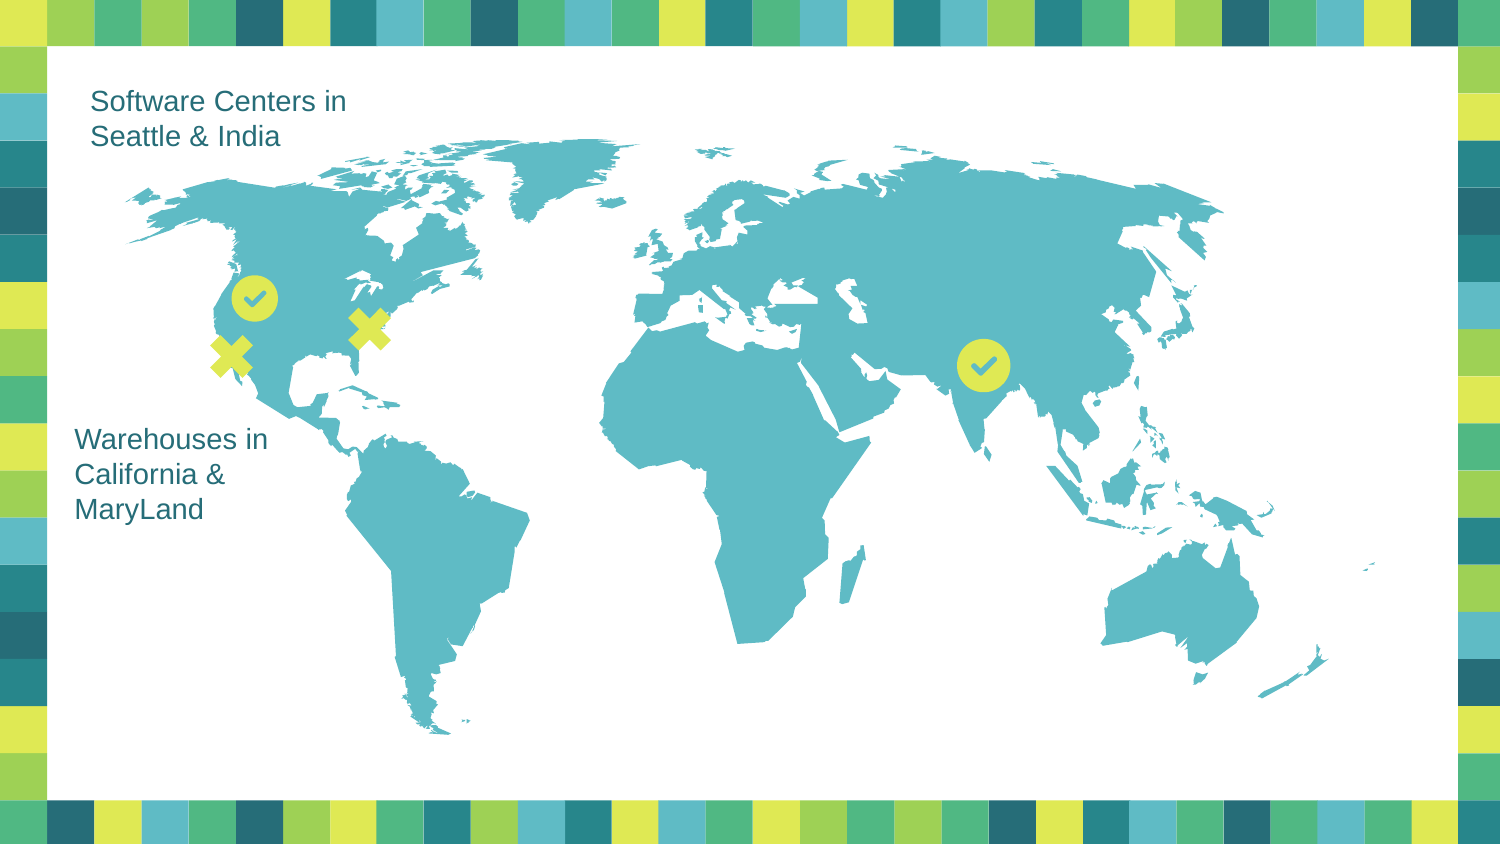

Software Centers in Seattle & India

Warehouses in
California & MaryLand

14